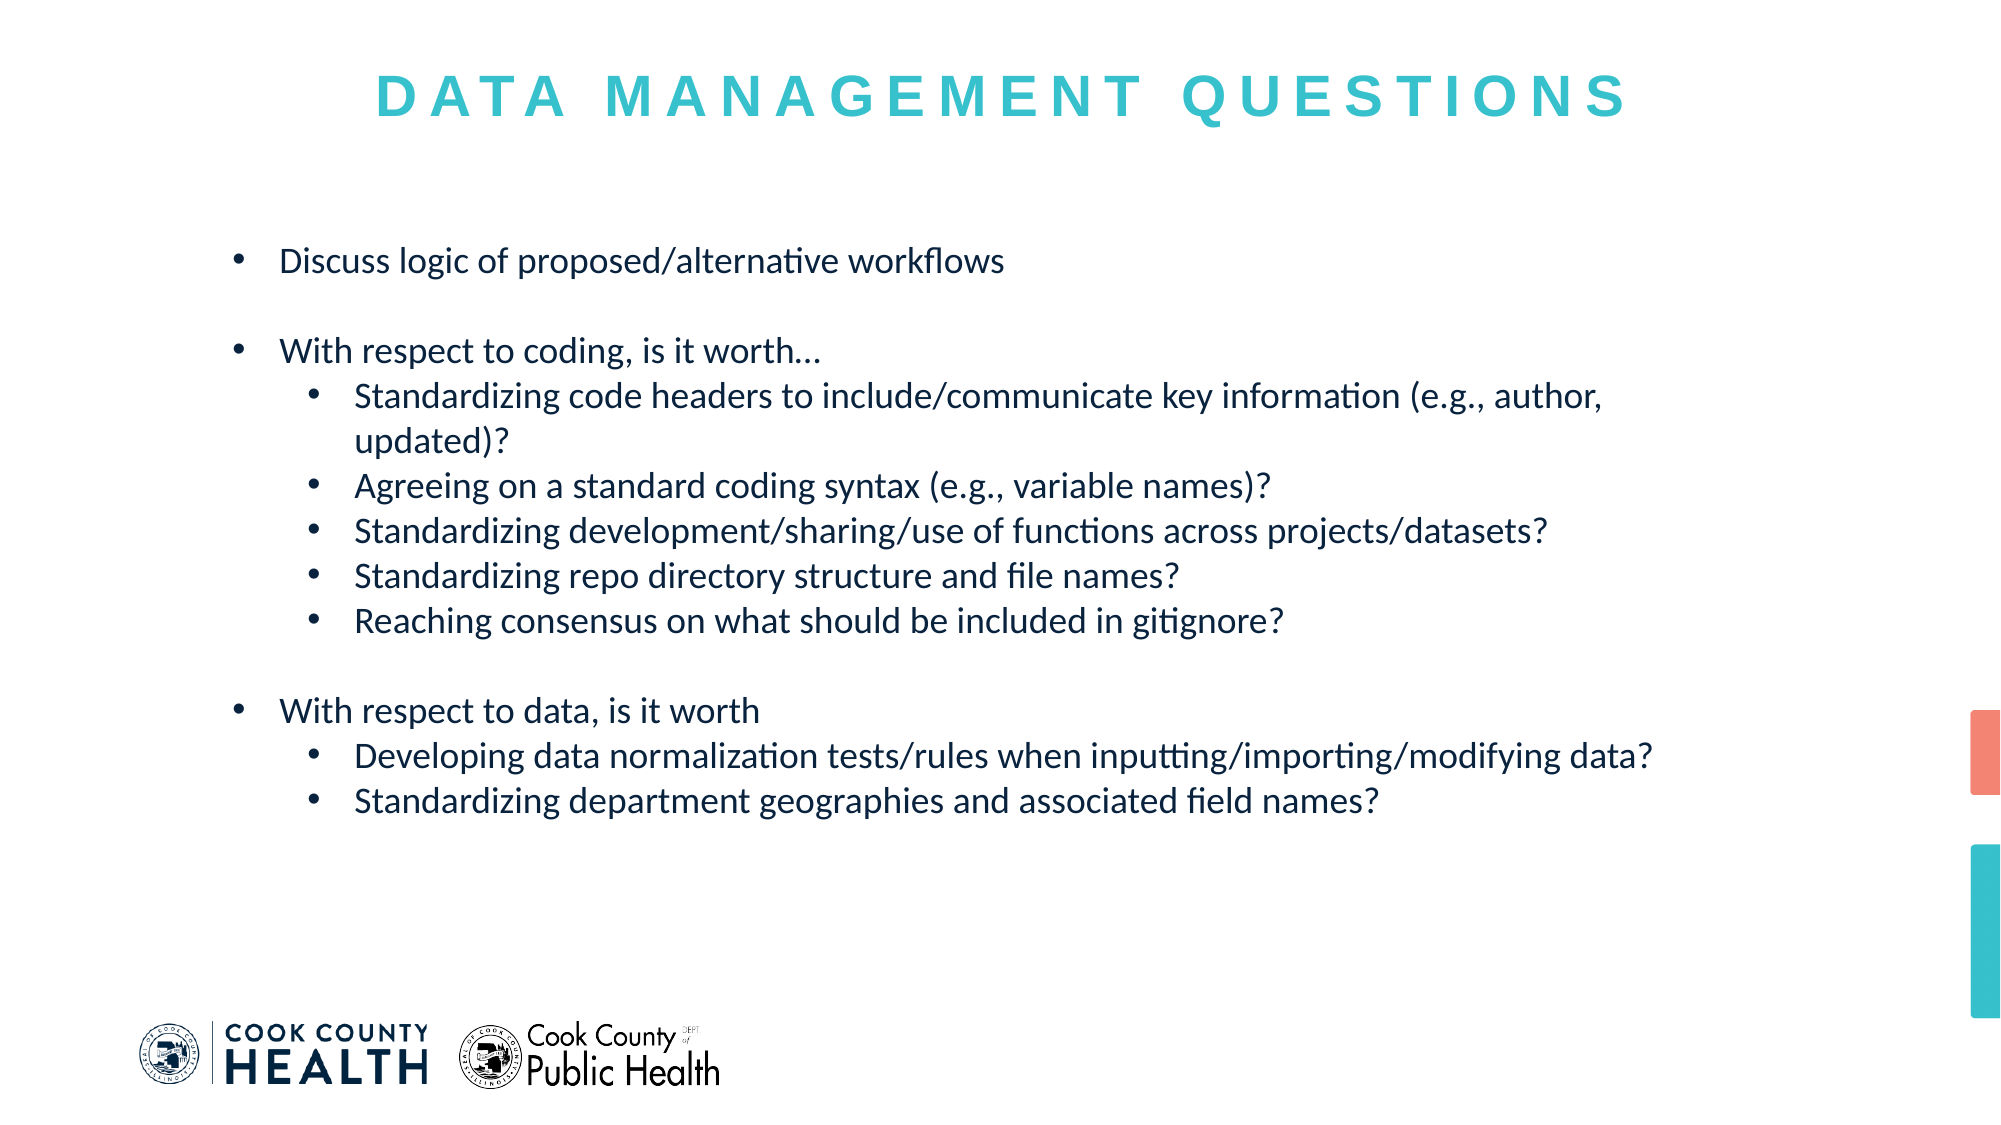

DATA MANAGEMENT QUESTIONS
Discuss logic of proposed/alternative workflows

With respect to coding, is it worth…
Standardizing code headers to include/communicate key information (e.g., author, updated)?
Agreeing on a standard coding syntax (e.g., variable names)?
Standardizing development/sharing/use of functions across projects/datasets?
Standardizing repo directory structure and file names?
Reaching consensus on what should be included in gitignore?

With respect to data, is it worth
Developing data normalization tests/rules when inputting/importing/modifying data?
Standardizing department geographies and associated field names?